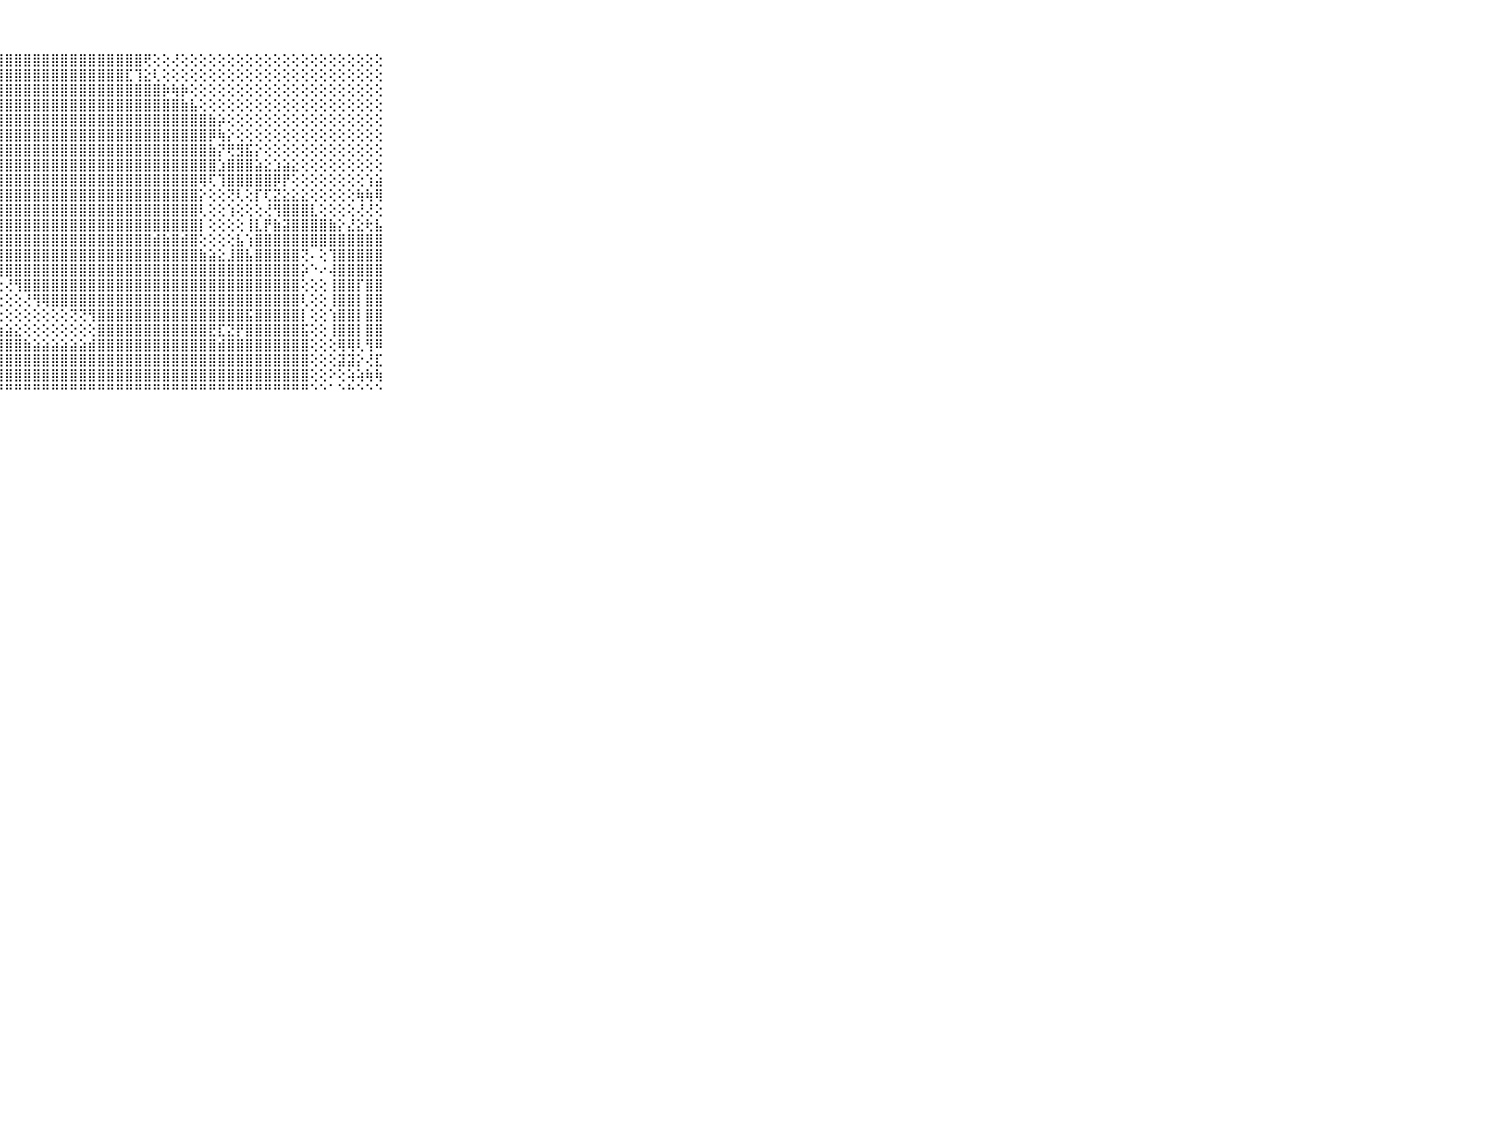

⠀⠀⠀⠀⠀⠀⠀⠀⠀⠀⠀⣿⣿⣿⣿⣿⣿⣿⣿⣿⣿⣿⣿⣿⣿⣿⣿⣿⣿⣿⣿⣿⣿⣿⣿⣿⣿⣿⣿⣿⣿⣿⣿⢟⢕⢕⢜⢕⢕⢕⢕⢕⢕⢕⢕⢕⢕⢕⢕⢕⢕⢕⢕⢕⢕⢕⢕⢕⢕⠀⠀⠀⠀⠀⠀⠀⠀⠀⠀⠀⠀
⠀⠀⠀⠀⠀⠀⠀⠀⠀⠀⠀⣿⣿⣿⣿⣿⣿⣿⣿⣿⣿⣿⣿⣿⣿⣿⣿⣿⣿⣿⣿⣿⣿⣿⣿⣿⣿⣿⣿⣿⣿⣏⢹⣕⢇⢕⢕⢕⢕⢕⢕⢕⢕⢕⢕⢕⢕⢕⢕⢕⢕⢕⢕⢕⢕⢕⢕⢕⢕⠀⠀⠀⠀⠀⠀⠀⠀⠀⠀⠀⠀
⠀⠀⠀⠀⠀⠀⠀⠀⠀⠀⠀⣿⣿⣿⣿⣿⣿⣿⣿⣿⣿⣿⣿⣿⣿⣿⣿⣿⣿⣿⣿⣿⣿⣿⣿⣿⣿⣿⣿⣿⣿⣿⣿⣿⣿⡷⢷⡷⢕⢕⢕⢕⢕⢕⢕⢕⢕⢕⢕⢕⢕⢕⢕⢕⢕⢕⢕⢕⢕⠀⠀⠀⠀⠀⠀⠀⠀⠀⠀⠀⠀
⠀⠀⠀⠀⠀⠀⠀⠀⠀⠀⠀⣿⣿⣿⣿⣿⣿⣿⣿⣿⣿⣿⣿⣿⣿⣿⣿⣿⣿⣿⣿⣿⣿⣿⣿⣿⣿⣿⣿⣿⣿⣿⣿⣿⣿⣿⣿⣷⣧⢕⢕⢕⢕⢕⢕⢕⢕⢕⢕⢕⢕⢕⢕⢕⢕⢕⢕⢕⢕⠀⠀⠀⠀⠀⠀⠀⠀⠀⠀⠀⠀
⠀⠀⠀⠀⠀⠀⠀⠀⠀⠀⠀⣿⣿⣿⣿⣿⣿⣿⣿⣿⣿⣿⣿⣿⣿⣿⣿⣿⣿⣿⣿⣿⣿⣿⣿⣿⣿⣿⣿⣿⣿⣿⣿⣿⣿⣿⣿⣿⣿⣿⣷⡵⢕⢕⢕⢕⢕⢕⢕⢕⢕⢕⢕⢕⢕⢕⢕⢕⢕⠀⠀⠀⠀⠀⠀⠀⠀⠀⠀⠀⠀
⠀⠀⠀⠀⠀⠀⠀⠀⠀⠀⠀⣟⣿⣿⣿⣿⣿⣿⣿⣿⣿⣿⣿⣿⣿⣿⣿⣿⣿⣿⣿⣿⣿⣿⣿⣿⣿⣿⣿⣿⣿⣿⣿⣿⣿⣿⣿⣿⣿⣿⡿⢷⡕⢕⢕⢕⢕⢕⢕⢕⢕⢕⢕⢕⢕⢕⢕⢕⢕⠀⠀⠀⠀⠀⠀⠀⠀⠀⠀⠀⠀
⠀⠀⠀⠀⠀⠀⠀⠀⠀⠀⠀⣿⣿⣿⣿⣿⣿⣿⣿⣿⣿⣿⣿⣿⣿⣿⣿⣿⣿⣿⣿⣿⣿⣿⣿⣿⣿⣿⣿⣿⣿⣿⣿⣿⣿⣿⣿⣿⣿⣿⣷⡝⢟⣻⣯⡕⢕⢕⢕⢕⢕⢕⢕⢕⢕⢕⢕⢕⢕⠀⠀⠀⠀⠀⠀⠀⠀⠀⠀⠀⠀
⠀⠀⠀⠀⠀⠀⠀⠀⠀⠀⠀⣿⣿⣿⣿⣿⣿⣿⣿⣿⣿⣿⣿⣿⣿⣿⣿⣿⣿⣿⣿⣿⣿⣿⣿⣿⣿⣿⣿⣿⣿⣿⣿⣿⣿⣿⣿⣿⣿⣿⣿⣱⣿⣿⣿⣵⣕⣱⣵⣕⢕⢕⢕⢕⢕⢕⢕⢕⢕⠀⠀⠀⠀⠀⠀⠀⠀⠀⠀⠀⠀
⠀⠀⠀⠀⠀⠀⠀⠀⠀⠀⠀⡿⣿⣿⣿⣿⣿⣿⣿⣿⣿⣿⣿⣿⣿⣿⣿⣿⣿⣿⣿⣿⣿⣿⣿⣿⣿⣿⣿⣿⣿⣿⣿⣿⣿⣿⣿⣿⣿⢿⢏⢹⣿⣿⣿⣿⣿⡿⡟⢕⢕⢕⢕⢕⢕⢕⢕⢱⣵⠀⠀⠀⠀⠀⠀⠀⠀⠀⠀⠀⠀
⠀⠀⠀⠀⠀⠀⠀⠀⠀⠀⠀⡇⡟⢟⢝⢿⣿⣿⣿⣿⣿⣿⡯⢜⢟⣿⣿⣿⣿⣿⣿⣿⣿⣿⣿⣿⣿⣿⣿⣿⣿⣿⣿⣿⣿⣿⣿⣿⣿⡕⢕⢕⢝⢇⢕⡏⢏⣝⣕⣕⣕⢕⢕⢕⢕⢕⢷⢷⢿⠀⠀⠀⠀⠀⠀⠀⠀⠀⠀⠀⠀
⠀⠀⠀⠀⠀⠀⠀⠀⠀⠀⠀⡇⣕⣷⣷⣿⣿⣿⣿⣿⣿⡯⡻⢕⢾⣿⣿⣿⣿⣿⣿⣿⣿⣿⣿⣿⣿⣿⣿⣿⣿⣿⣿⣿⣿⣿⣿⣿⣿⢇⢕⢕⢱⢕⢕⢕⢜⢻⣿⣿⣿⣇⢕⢕⢕⢕⢜⢜⢕⠀⠀⠀⠀⠀⠀⠀⠀⠀⠀⠀⠀
⠀⠀⠀⠀⠀⠀⠀⠀⠀⠀⠀⣇⢹⣿⣿⣿⣿⣿⣿⣿⣿⡿⡇⢵⢜⣿⣿⣿⣿⣿⣿⣿⣿⣿⣿⣿⣿⣿⣿⣿⣿⣿⣿⣿⣿⣿⣿⣿⣿⡇⢕⢕⢕⢕⢸⣇⡟⣷⣽⣿⣿⣿⣿⣷⡕⣜⣕⢗⣧⠀⠀⠀⠀⠀⠀⠀⠀⠀⠀⠀⠀
⠀⠀⠀⠀⠀⠀⠀⠀⠀⠀⠀⡇⢕⣻⣿⣿⣿⣿⣿⣿⣿⡏⢮⢝⢹⣿⣿⣿⣿⣿⣿⣿⣿⣿⣿⣿⣿⣿⣿⣿⣿⣿⣿⣿⣾⣷⣿⣾⣿⢕⢕⢕⢕⣧⢱⣿⣿⣿⣿⣿⣿⣿⣿⣿⣿⣿⣿⣿⣿⠀⠀⠀⠀⠀⠀⠀⠀⠀⠀⠀⠀
⠀⠀⠀⠀⠀⠀⠀⠀⠀⠀⠀⡇⢕⣿⣿⣿⣿⣿⣿⣿⡇⢜⢕⢕⢕⢻⣿⣿⣿⣿⣿⣿⣿⣿⣿⣿⣿⣿⣿⣿⣿⣿⣿⣿⣿⣿⣿⣿⣿⣷⣵⣕⣸⣿⣧⣿⣿⣿⣿⣿⢝⠄⢕⢹⣿⣿⣿⣿⣿⠀⠀⠀⠀⠀⠀⠀⠀⠀⠀⠀⠀
⠀⠀⠀⠀⠀⠀⠀⠀⠀⠀⠀⡇⢕⣿⣿⣿⣿⣿⣿⣿⡏⢕⣾⣧⣷⣾⣿⣿⣿⣿⣿⣿⣿⣿⣿⣿⣿⣿⣿⣿⣿⣿⣿⣿⣿⣿⣿⣿⣿⣿⣿⣿⣿⣿⣿⣿⣿⣿⣿⣿⡵⠑⠔⢼⣿⣿⣿⣿⣿⠀⠀⠀⠀⠀⠀⠀⠀⠀⠀⠀⠀
⠀⠀⠀⠀⠀⠀⠀⠀⠀⠀⠀⡇⢕⣿⣿⣿⣿⣿⣿⣿⣷⣾⣿⣿⡟⢝⢕⢕⢜⢻⣿⣿⣿⣿⣿⣿⣿⣿⣿⣿⣿⣿⣿⣿⣿⣿⣿⣿⣿⣿⣿⣿⣿⣿⣿⣿⣿⣿⣿⣿⢕⢕⢕⢸⣿⣿⡏⣿⣿⠀⠀⠀⠀⠀⠀⠀⠀⠀⠀⠀⠀
⠀⠀⠀⠀⠀⠀⠀⠀⠀⠀⠀⣵⣵⣿⣿⣿⣿⣿⣿⣿⣿⡿⢟⢕⢕⢕⢕⢕⢕⢕⢜⢻⢿⣿⣿⣿⣿⣿⣿⣿⣿⣿⣿⣿⣿⣿⣿⣿⣿⣿⣿⣿⣿⣿⣿⣿⣿⣿⣿⣿⢇⢕⢕⢸⣿⣿⡇⣿⣿⠀⠀⠀⠀⠀⠀⠀⠀⠀⠀⠀⠀
⠀⠀⠀⠀⠀⠀⠀⠀⠀⠀⠀⣿⣿⣿⣿⣿⣿⣿⣿⢏⢝⢕⢕⢕⢕⢕⢕⢕⢕⢕⢕⢕⢕⢕⢕⢝⢝⢻⣿⣿⣿⣿⣿⣿⣿⣿⣿⣿⣿⣿⣿⣿⣿⣿⣯⣿⣿⣿⣿⣿⡇⢕⢕⢱⣿⣿⡇⣿⣿⠀⠀⠀⠀⠀⠀⠀⠀⠀⠀⠀⠀
⠀⠀⠀⠀⠀⠀⠀⠀⠀⠀⠀⣿⣿⣿⣿⣿⣿⣿⣿⢕⢕⢕⢕⢕⢕⢕⣕⣱⣵⣕⢕⢕⢕⢕⢕⢕⢕⢕⣿⣿⣿⣿⣿⣿⣿⣿⣿⣿⣿⣿⣟⣏⣝⡟⣿⣿⣿⣿⣿⣿⣯⢕⢕⢸⣿⣿⡇⣿⣿⠀⠀⠀⠀⠀⠀⠀⠀⠀⠀⠀⠀
⠀⠀⠀⠀⠀⠀⠀⠀⠀⠀⠀⣿⣿⣿⣿⣿⣿⣿⡟⢕⢕⢕⢕⢕⢱⣇⣹⣿⣿⣿⣷⣵⣵⣵⣵⣵⣵⣾⣿⣿⣿⣿⣿⣿⣿⣿⣿⣿⣿⣿⣿⣾⣿⣿⣿⣿⣿⣿⣿⣿⣿⢕⢕⢕⢿⢿⢇⢻⠿⠀⠀⠀⠀⠀⠀⠀⠀⠀⠀⠀⠀
⠀⠀⠀⠀⠀⠀⠀⠀⠀⠀⠀⣿⣿⣿⣿⣿⣿⡿⢕⢕⢕⢕⣕⣼⣿⣿⣿⣿⣿⣿⣿⣿⣿⣿⣿⣿⣿⣿⣿⣿⣿⣿⣿⣿⣿⣿⣿⣿⣿⣿⣿⣿⣿⣿⣿⣿⣿⣿⣿⣿⣿⢕⢕⢕⣽⣽⡕⢜⣏⠀⠀⠀⠀⠀⠀⠀⠀⠀⠀⠀⠀
⠀⠀⠀⠀⠀⠀⠀⠀⠀⠀⠀⣿⣿⣿⣿⣿⣿⢇⢕⢕⢕⢕⣿⣿⣿⣿⣿⣿⣿⣿⣿⣿⣿⣿⣿⣿⣿⣿⣿⣿⣿⣿⣿⣿⣿⣿⣿⣿⣿⣿⣿⣿⣿⣿⣿⣿⣿⣿⣿⣿⣿⢕⢕⠕⢕⢵⢵⢷⢷⠀⠀⠀⠀⠀⠀⠀⠀⠀⠀⠀⠀
⠀⠀⠀⠀⠀⠀⠀⠀⠀⠀⠀⠛⠛⠛⠛⠛⠃⠑⠑⠑⠘⠛⠛⠛⠛⠛⠛⠛⠛⠛⠛⠛⠛⠛⠛⠛⠛⠛⠛⠛⠛⠛⠛⠛⠛⠛⠛⠛⠛⠛⠛⠛⠛⠛⠛⠛⠛⠛⠛⠛⠛⠑⠑⠁⠑⠓⠑⠑⠑⠀⠀⠀⠀⠀⠀⠀⠀⠀⠀⠀⠀